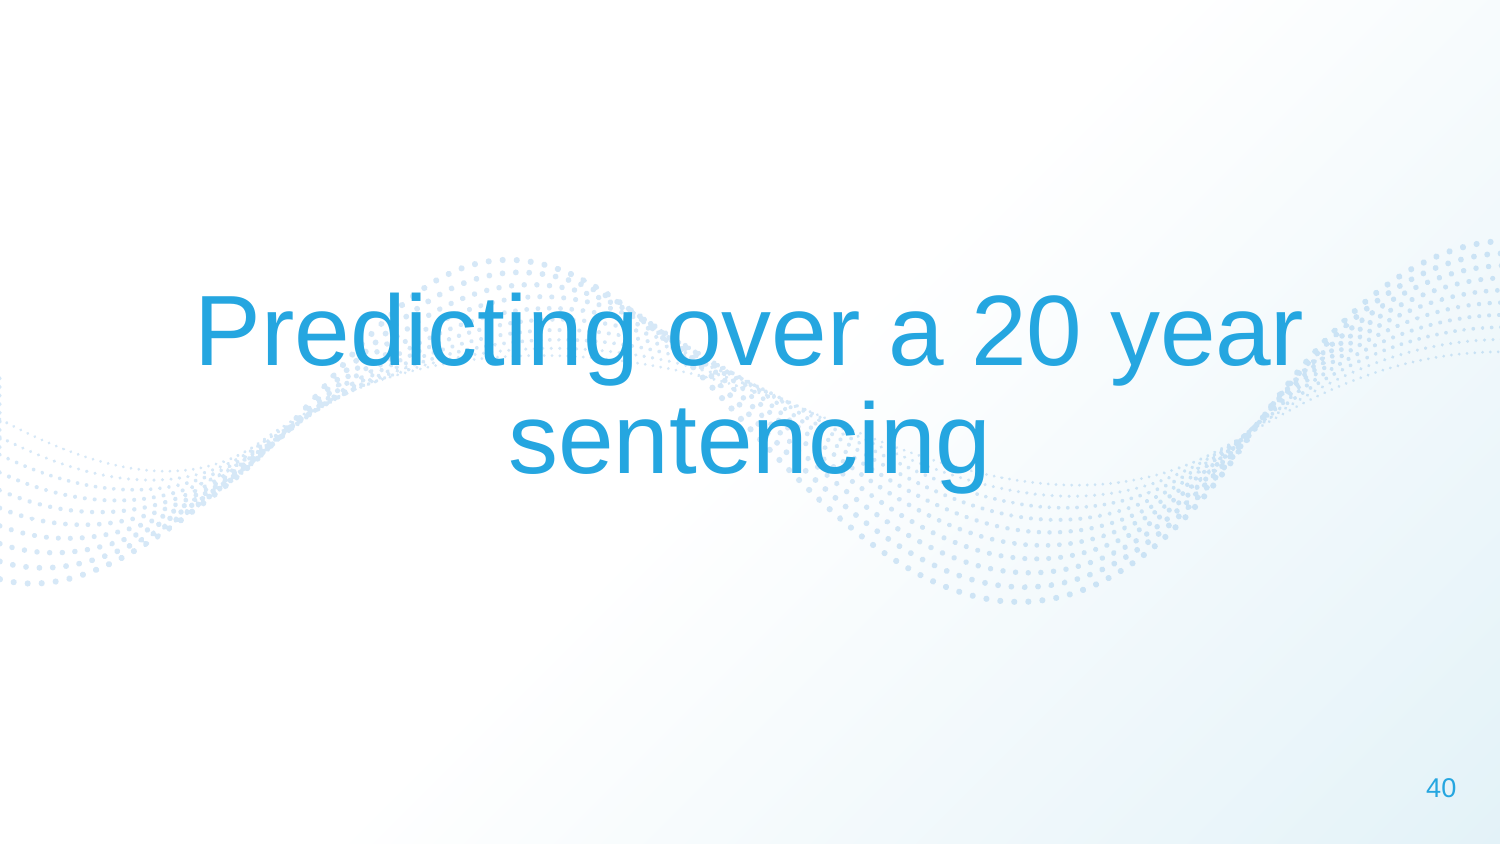

Predicting over a 20 year sentencing
40